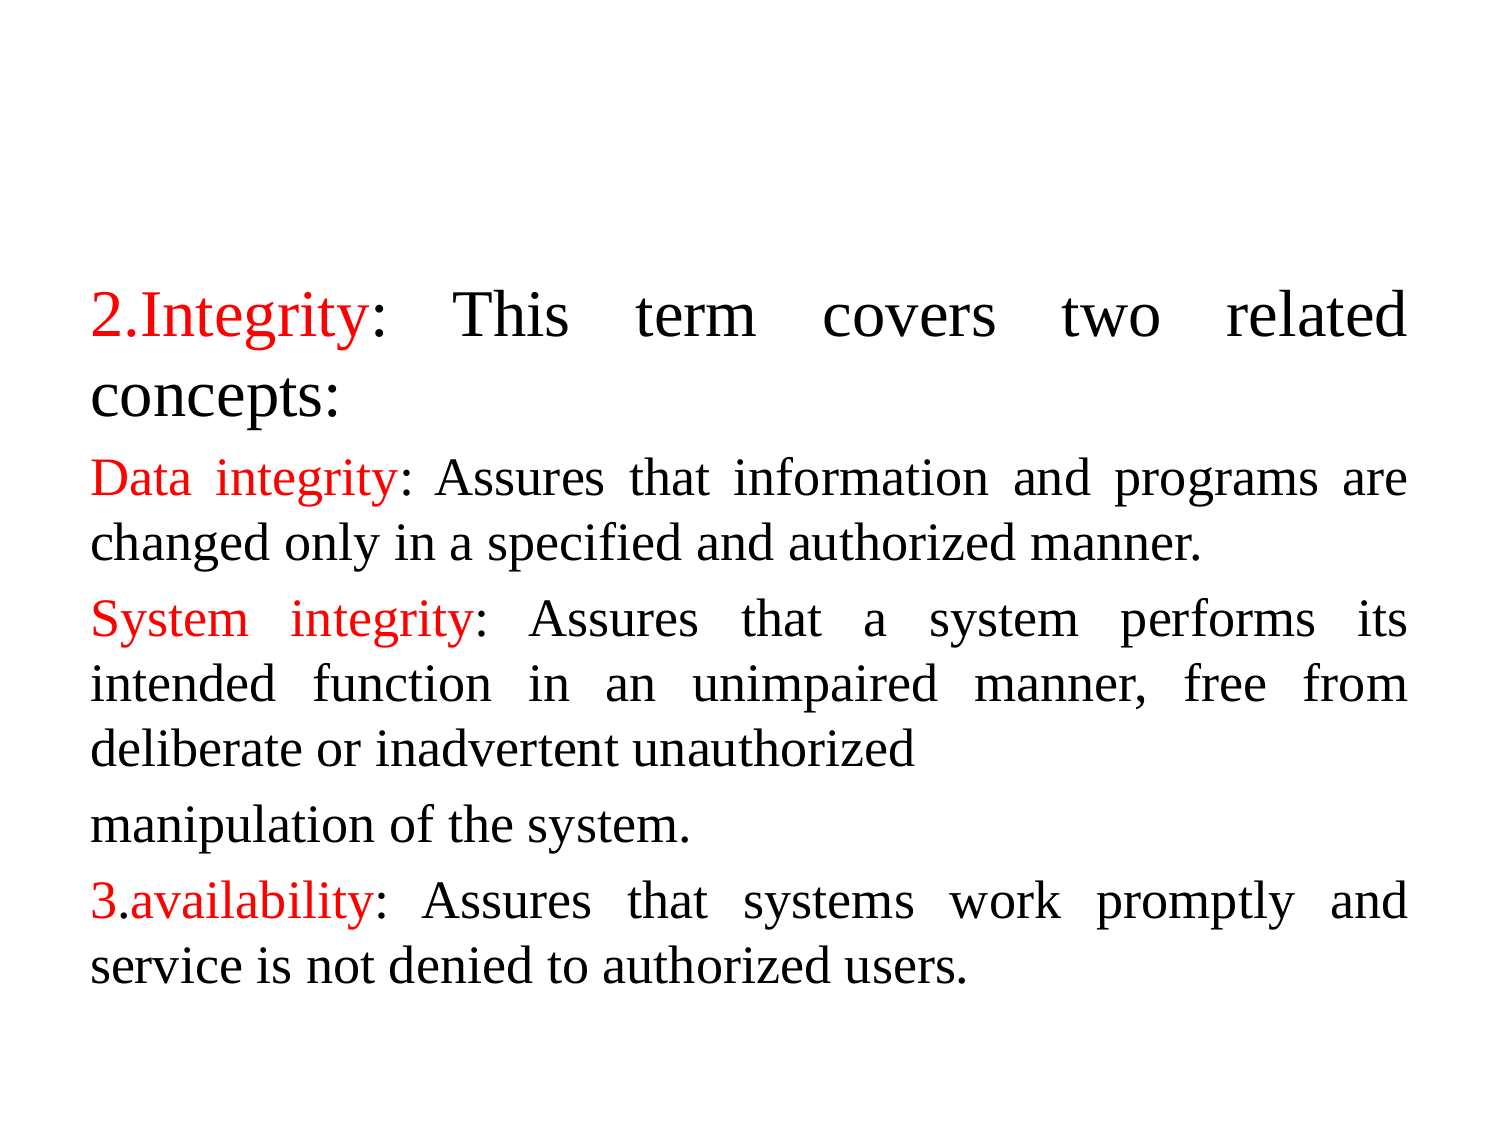

2.Integrity: This term covers two related concepts:
Data integrity: Assures that information and programs are changed only in a specified and authorized manner.
System integrity: Assures that a system performs its intended function in an unimpaired manner, free from deliberate or inadvertent unauthorized
manipulation of the system.
3.availability: Assures that systems work promptly and service is not denied to authorized users.